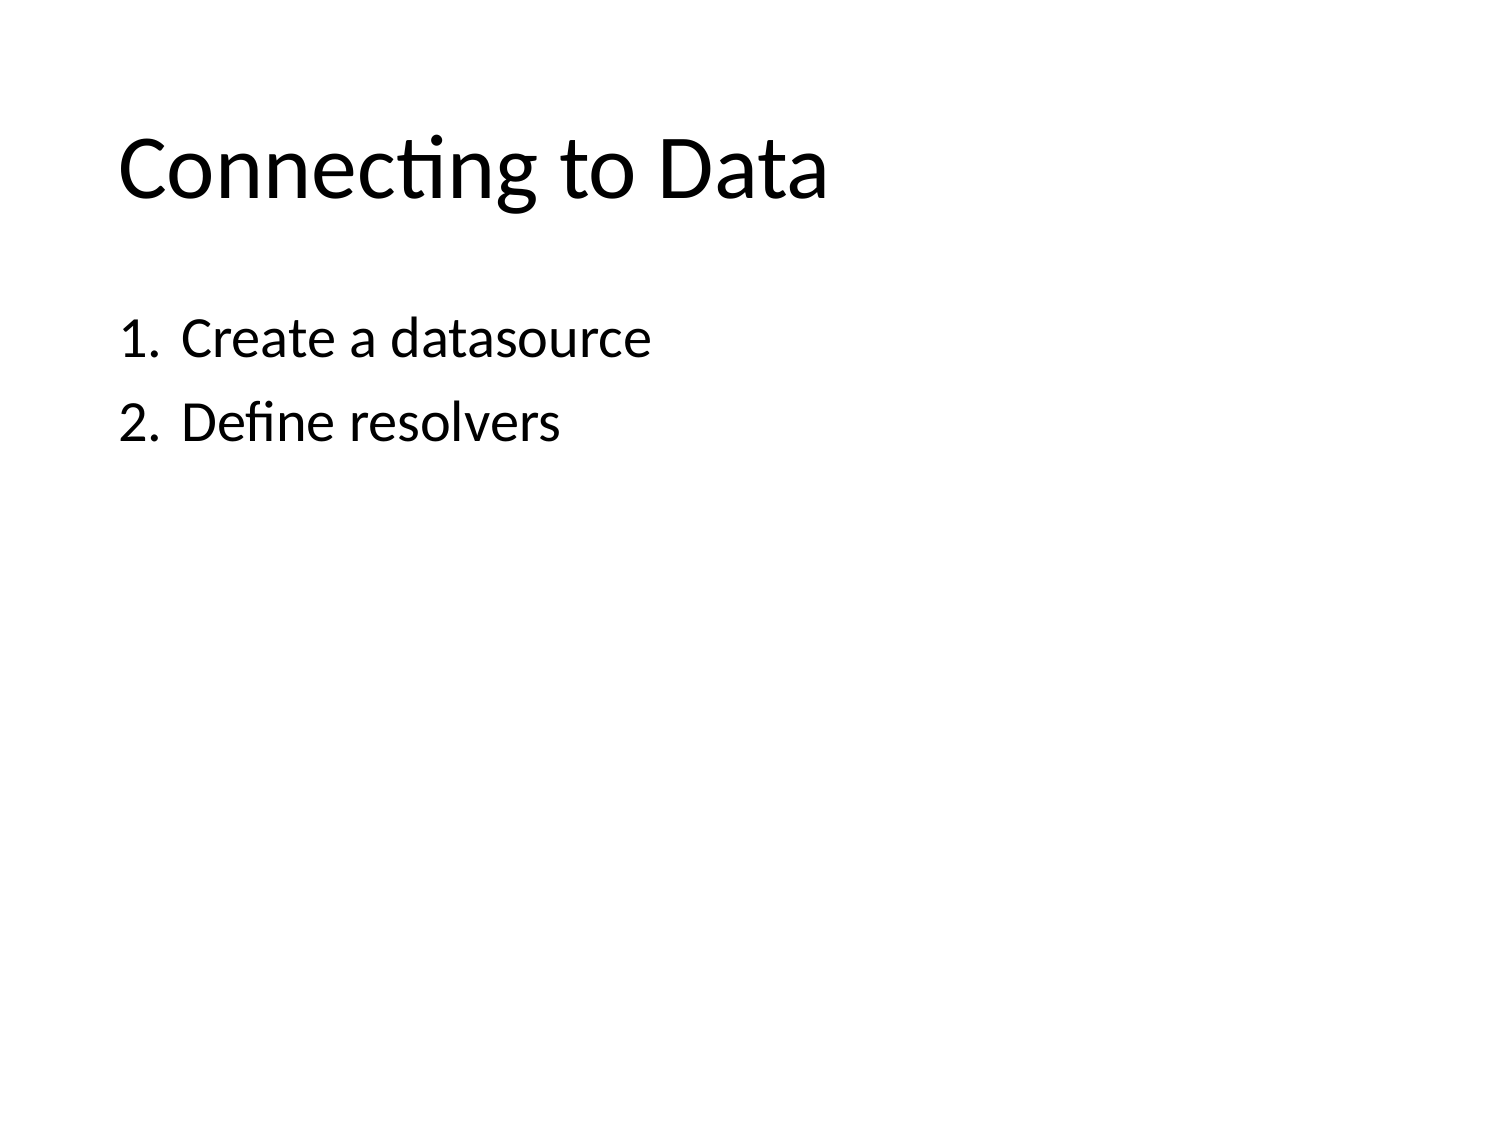

# Connecting to Data
Create a datasource
Define resolvers